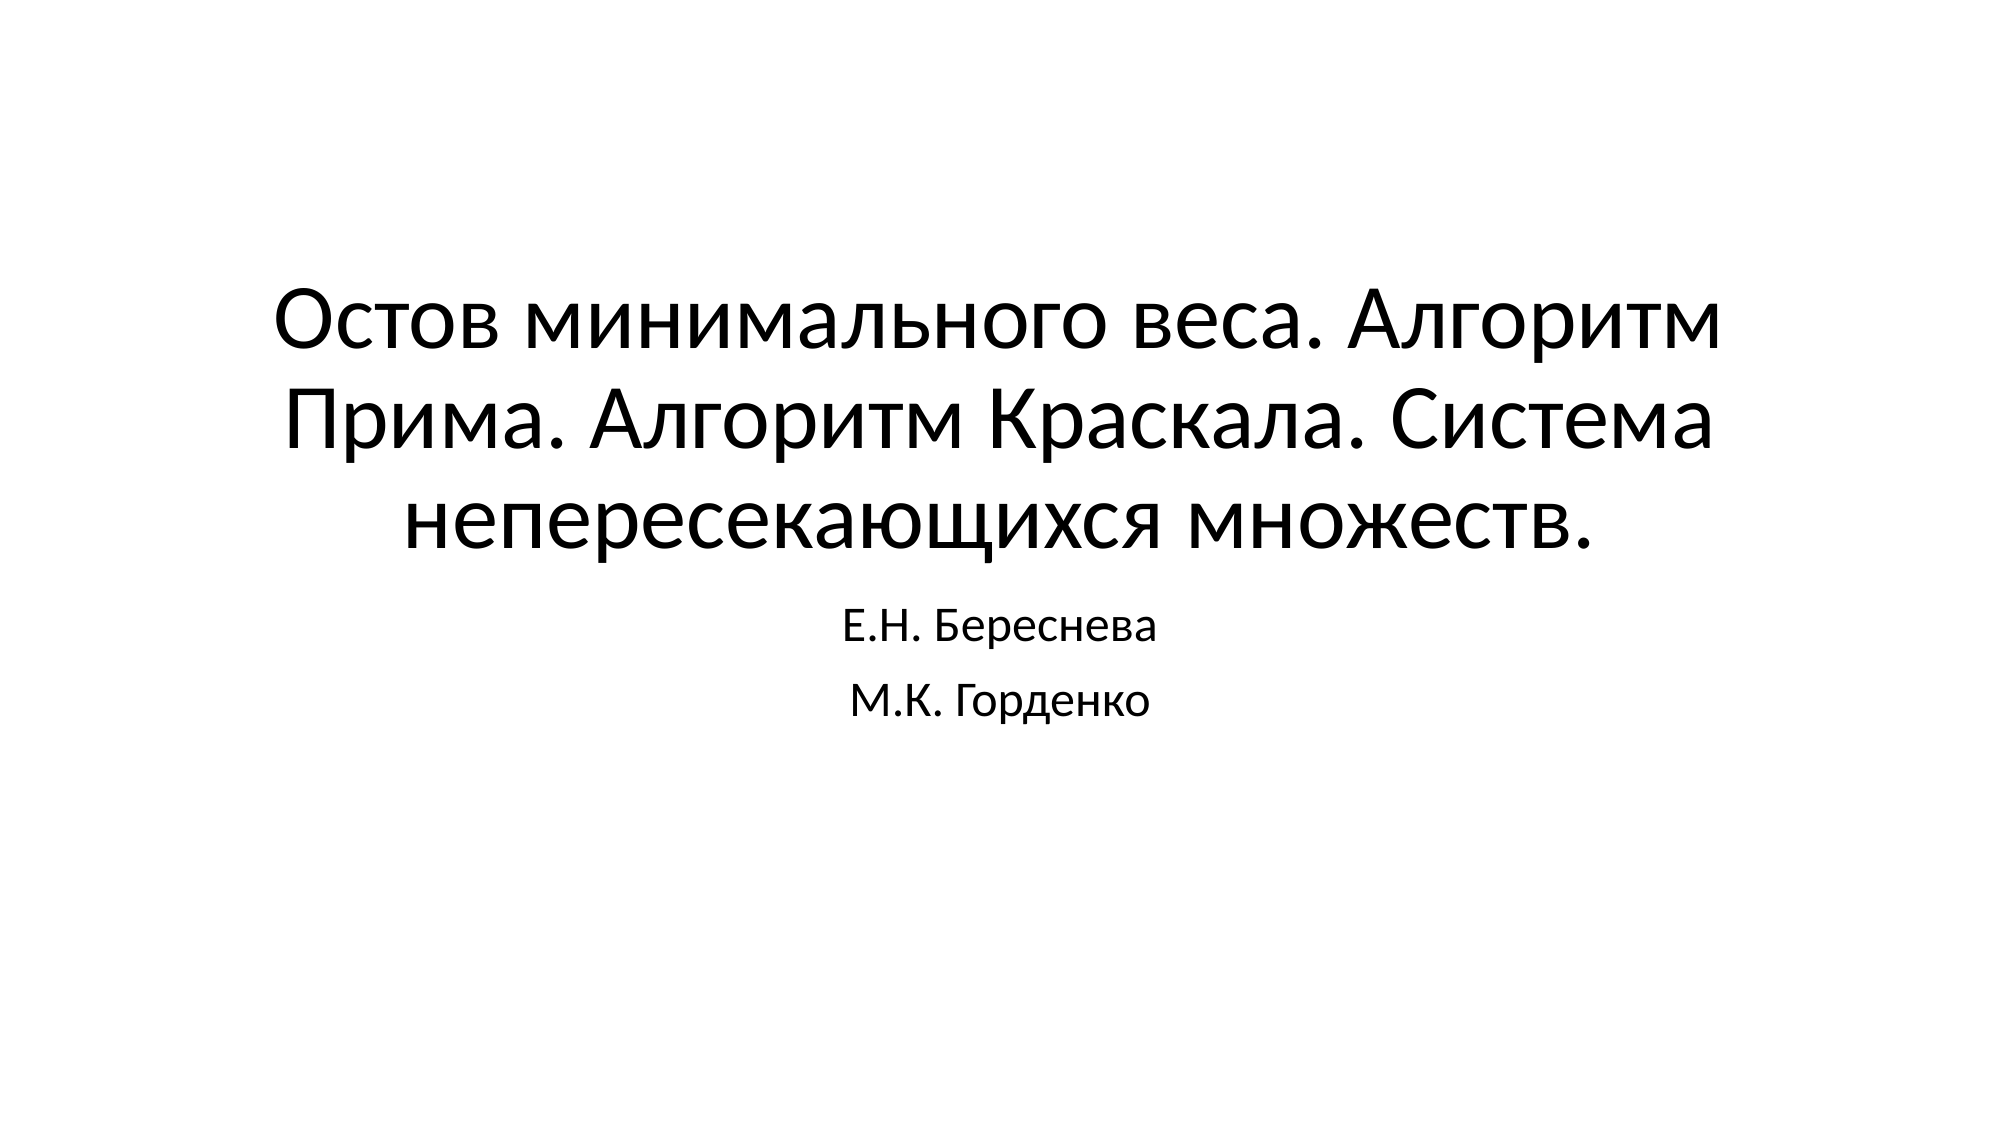

# Остов минимального веса. Алгоритм Прима. Алгоритм Краскала. Система непересекающихся множеств.
Е.Н. Береснева
М.К. Горденко